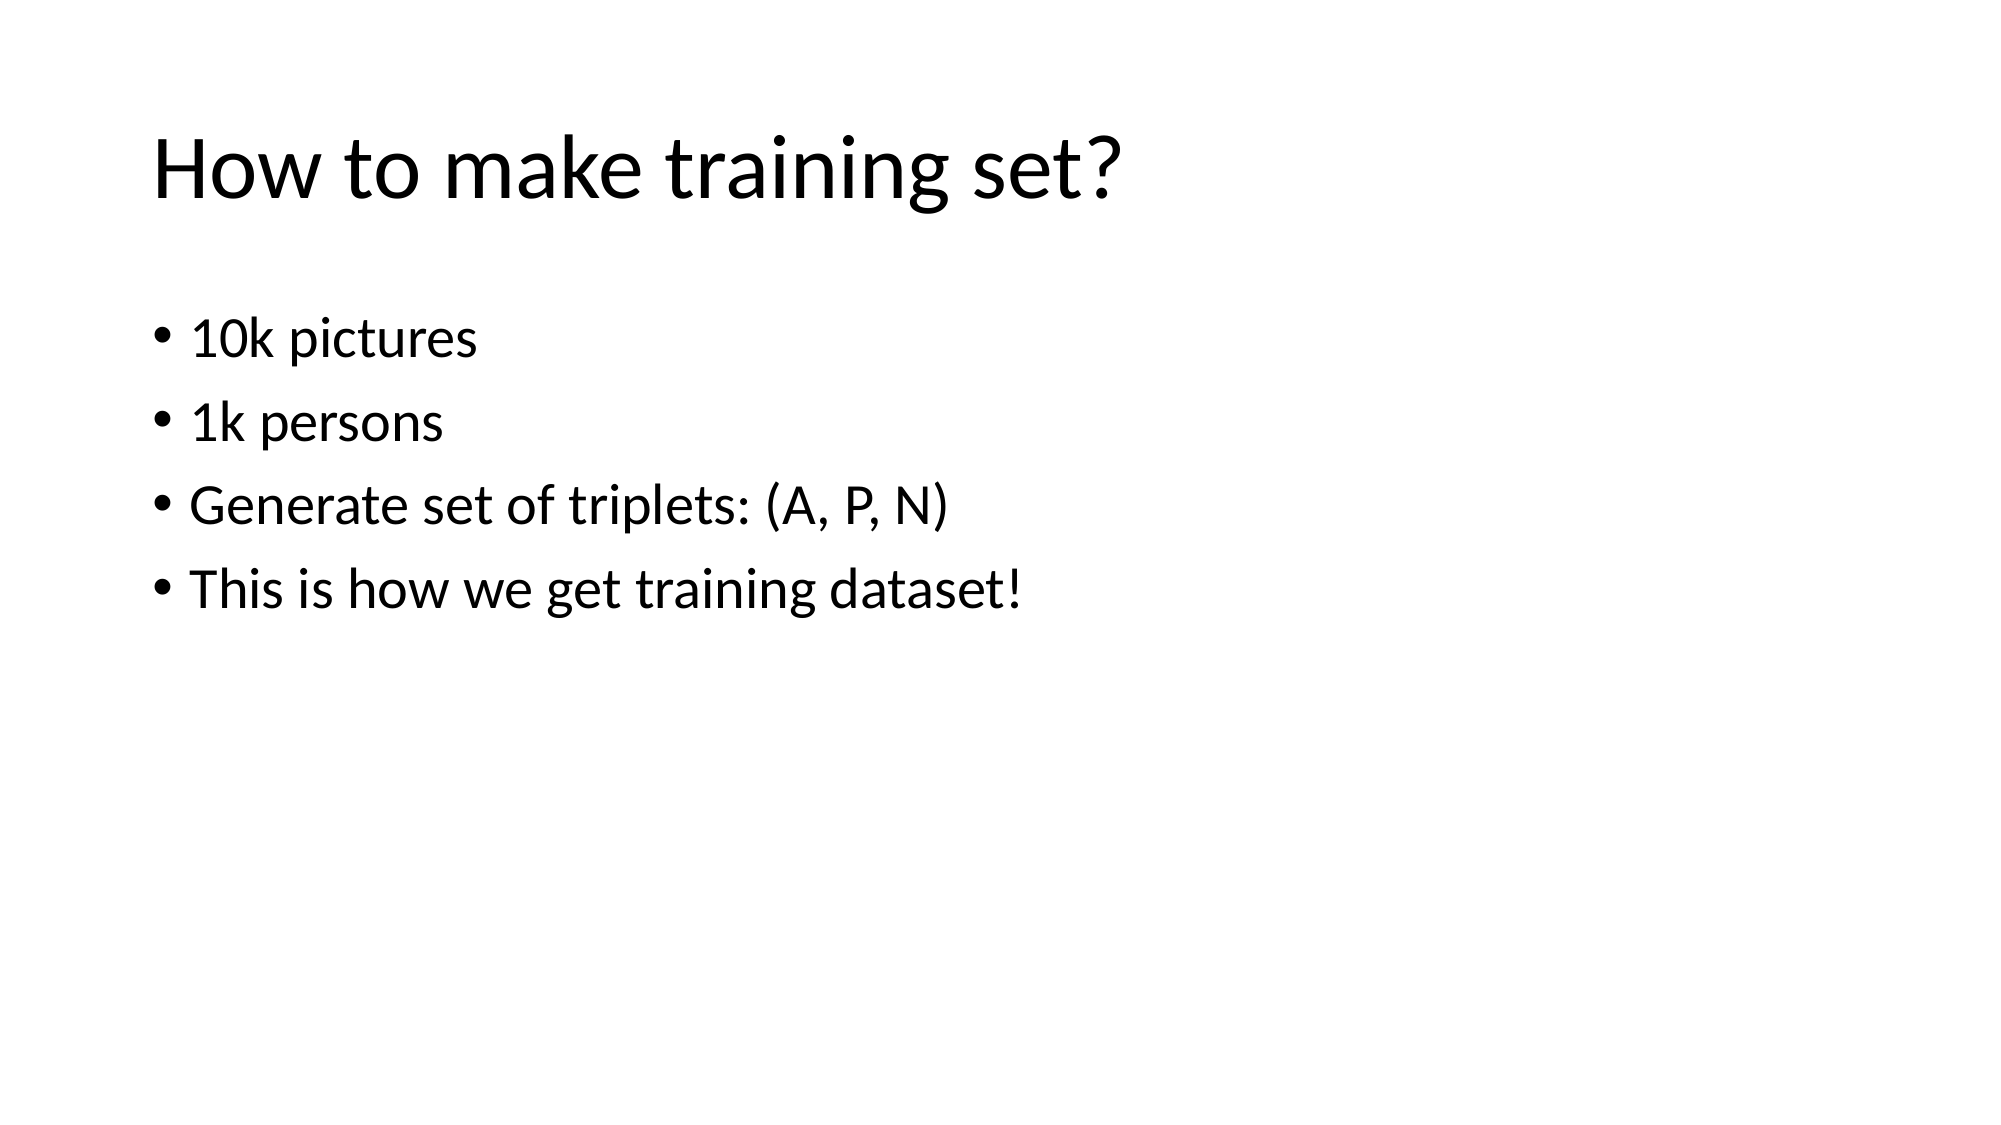

# How to make training set?
10k pictures
1k persons
Generate set of triplets: (A, P, N)
This is how we get training dataset!